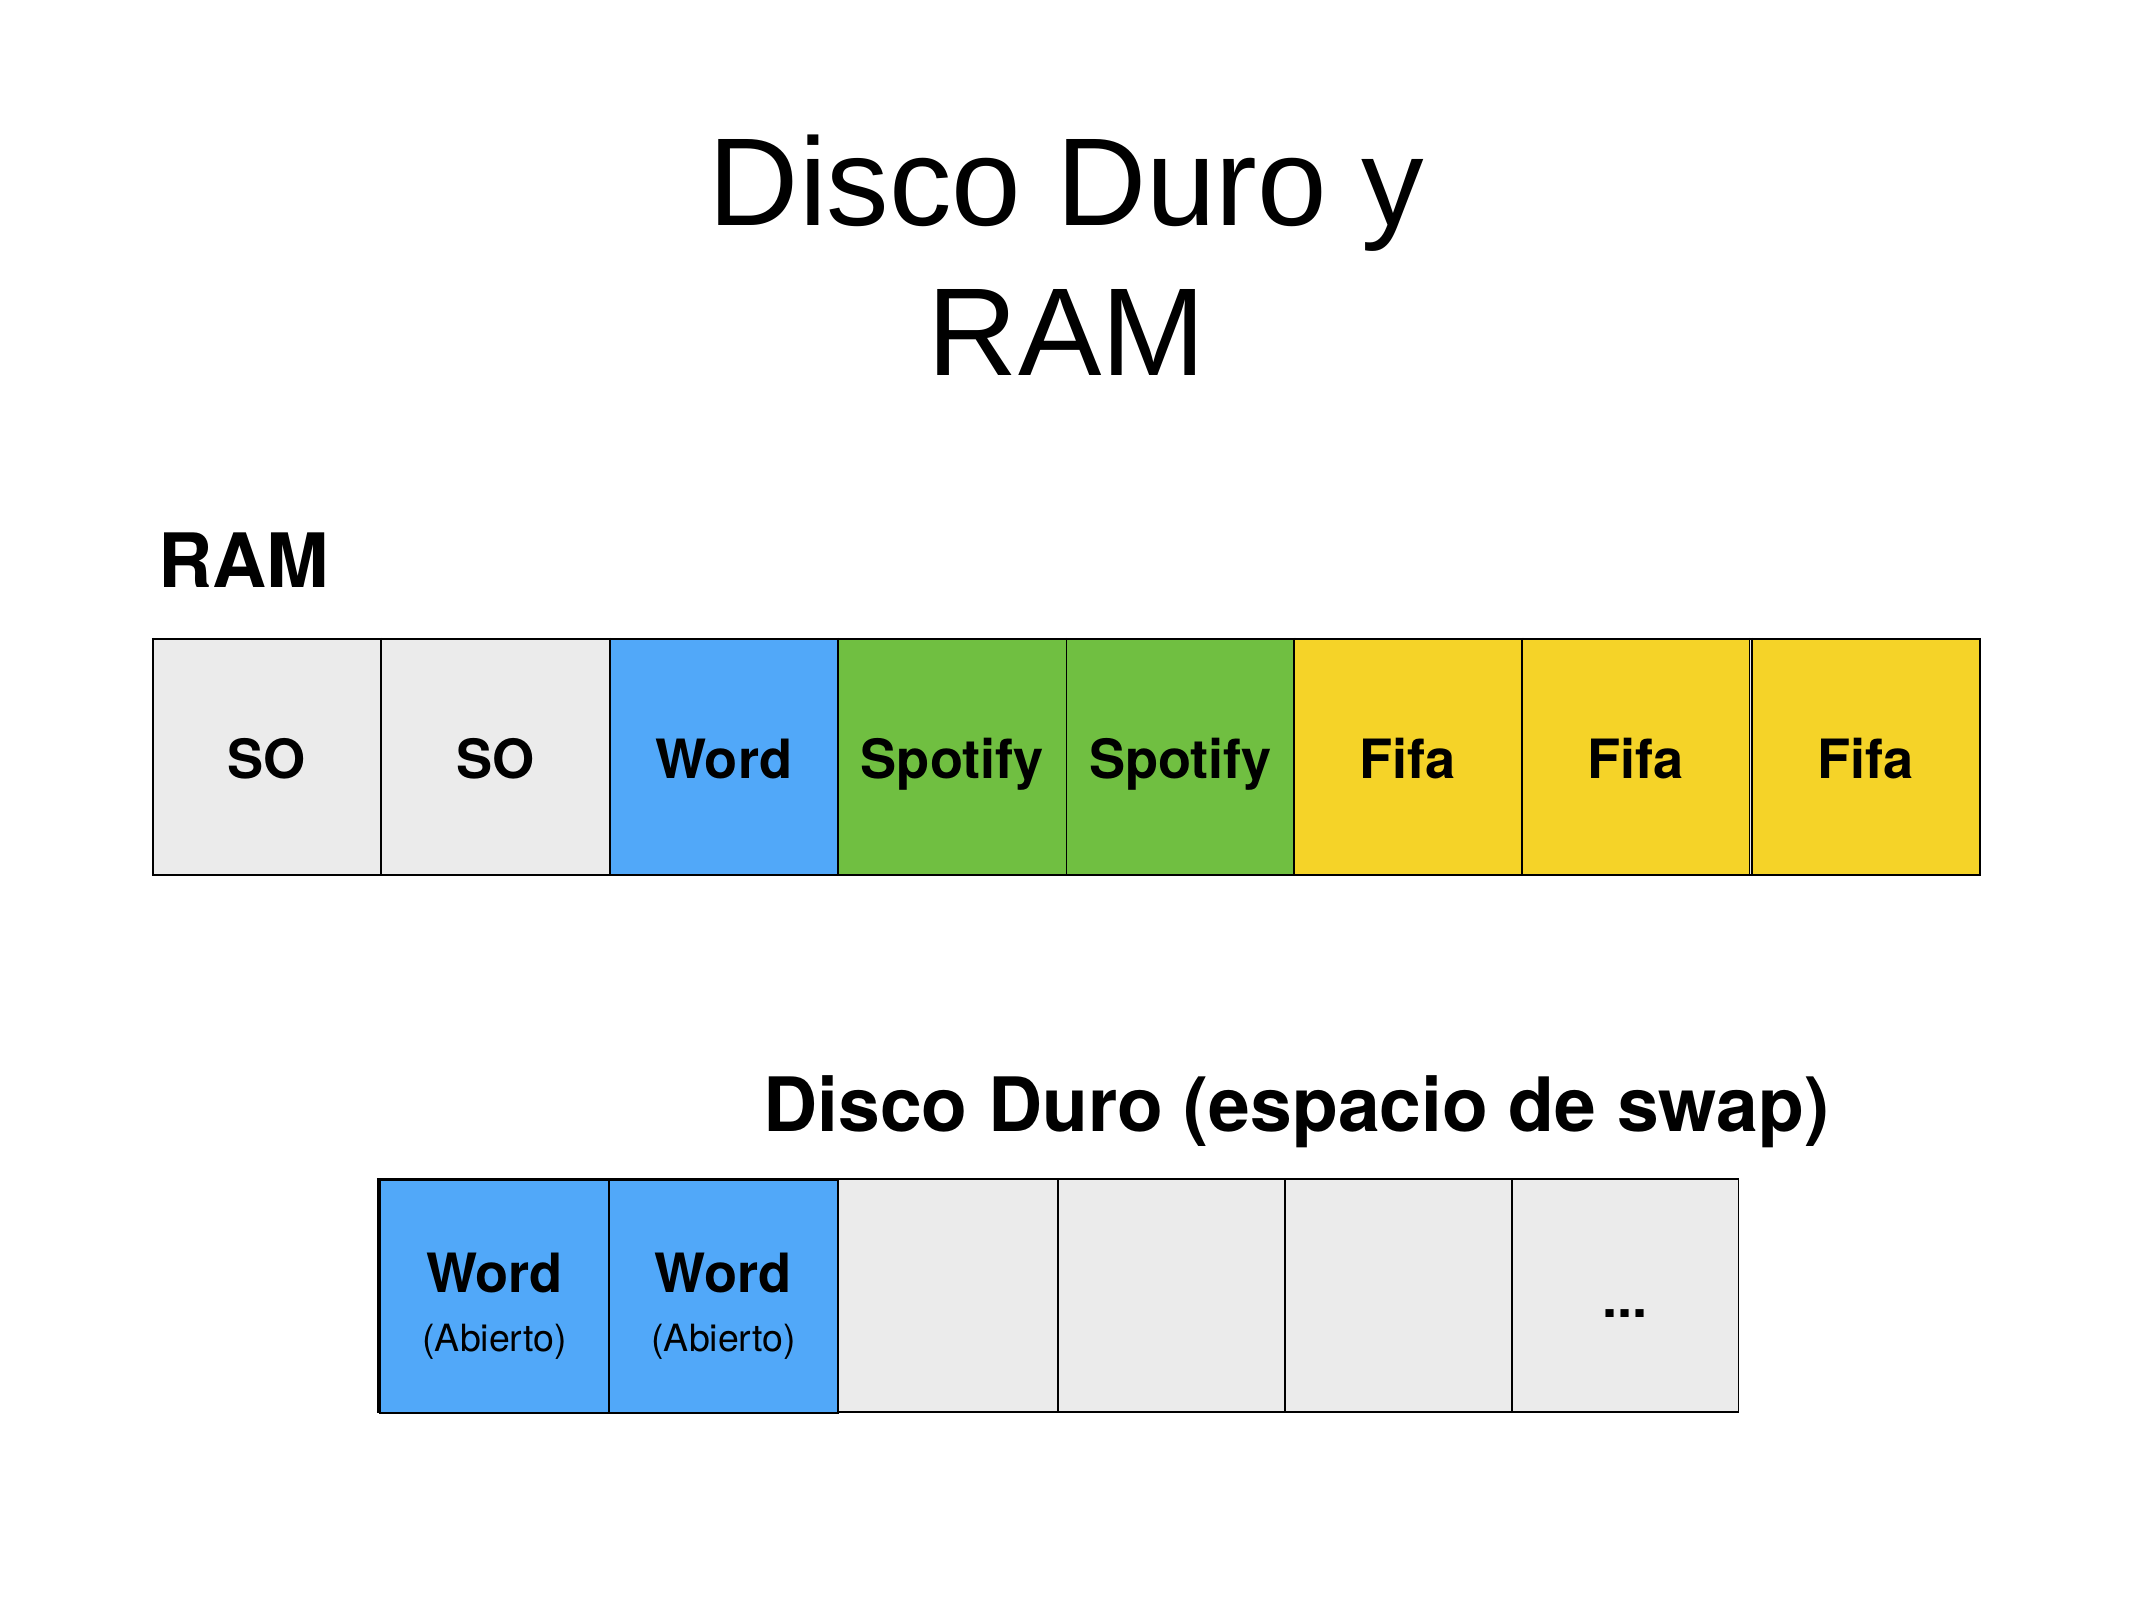

Disco Duro y RAM
RAM
| SO | SO | Word | Spotify | Spotify |  |  | Fifa |
| --- | --- | --- | --- | --- | --- | --- | --- |
| Fifa | Fifa |
| --- | --- |
Disco Duro (espacio de swap)
|  |  |  |  |  | ... |
| --- | --- | --- | --- | --- | --- |
| Word (Abierto) | Word (Abierto) |
| --- | --- |